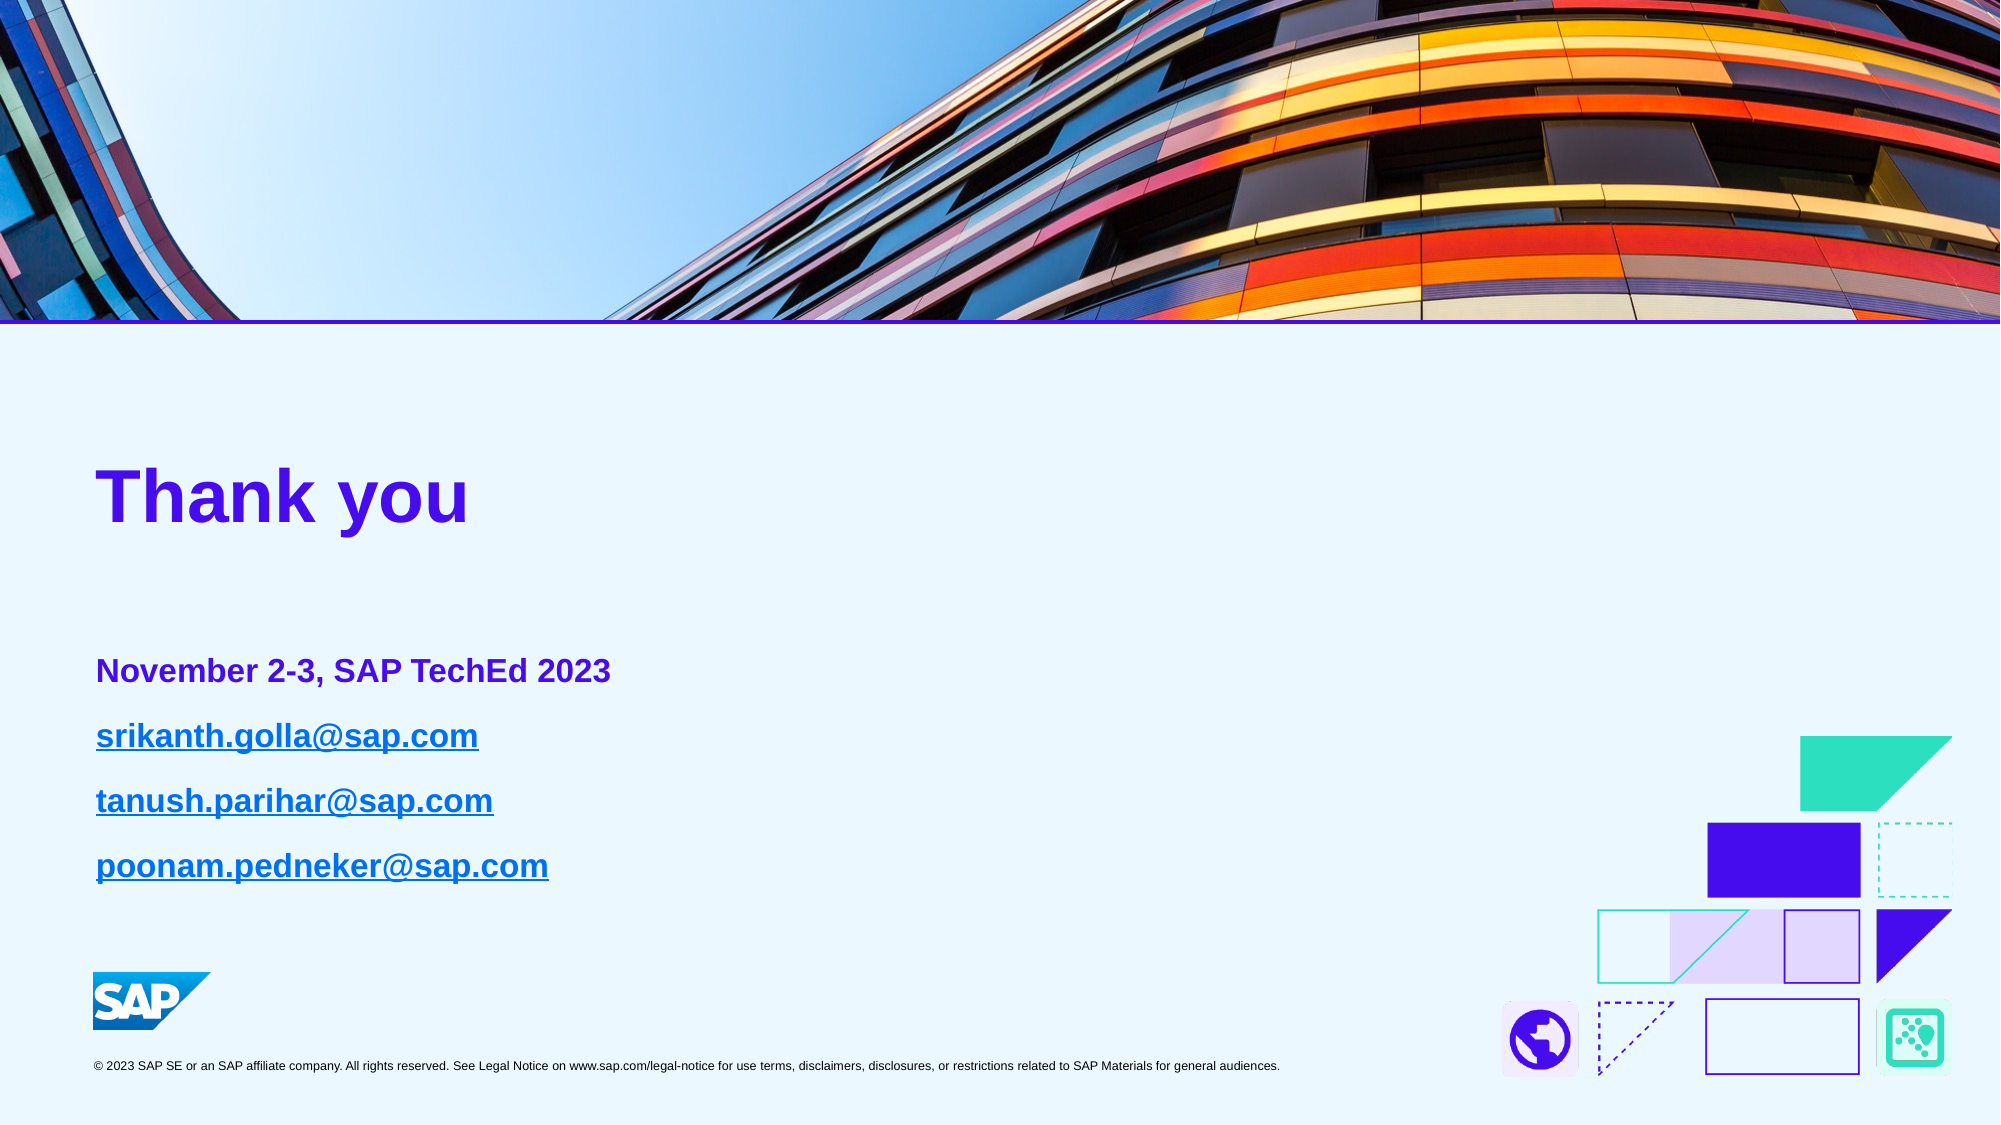

# Thank you
November 2-3, SAP TechEd 2023
srikanth.golla@sap.com
tanush.parihar@sap.com
poonam.pedneker@sap.com